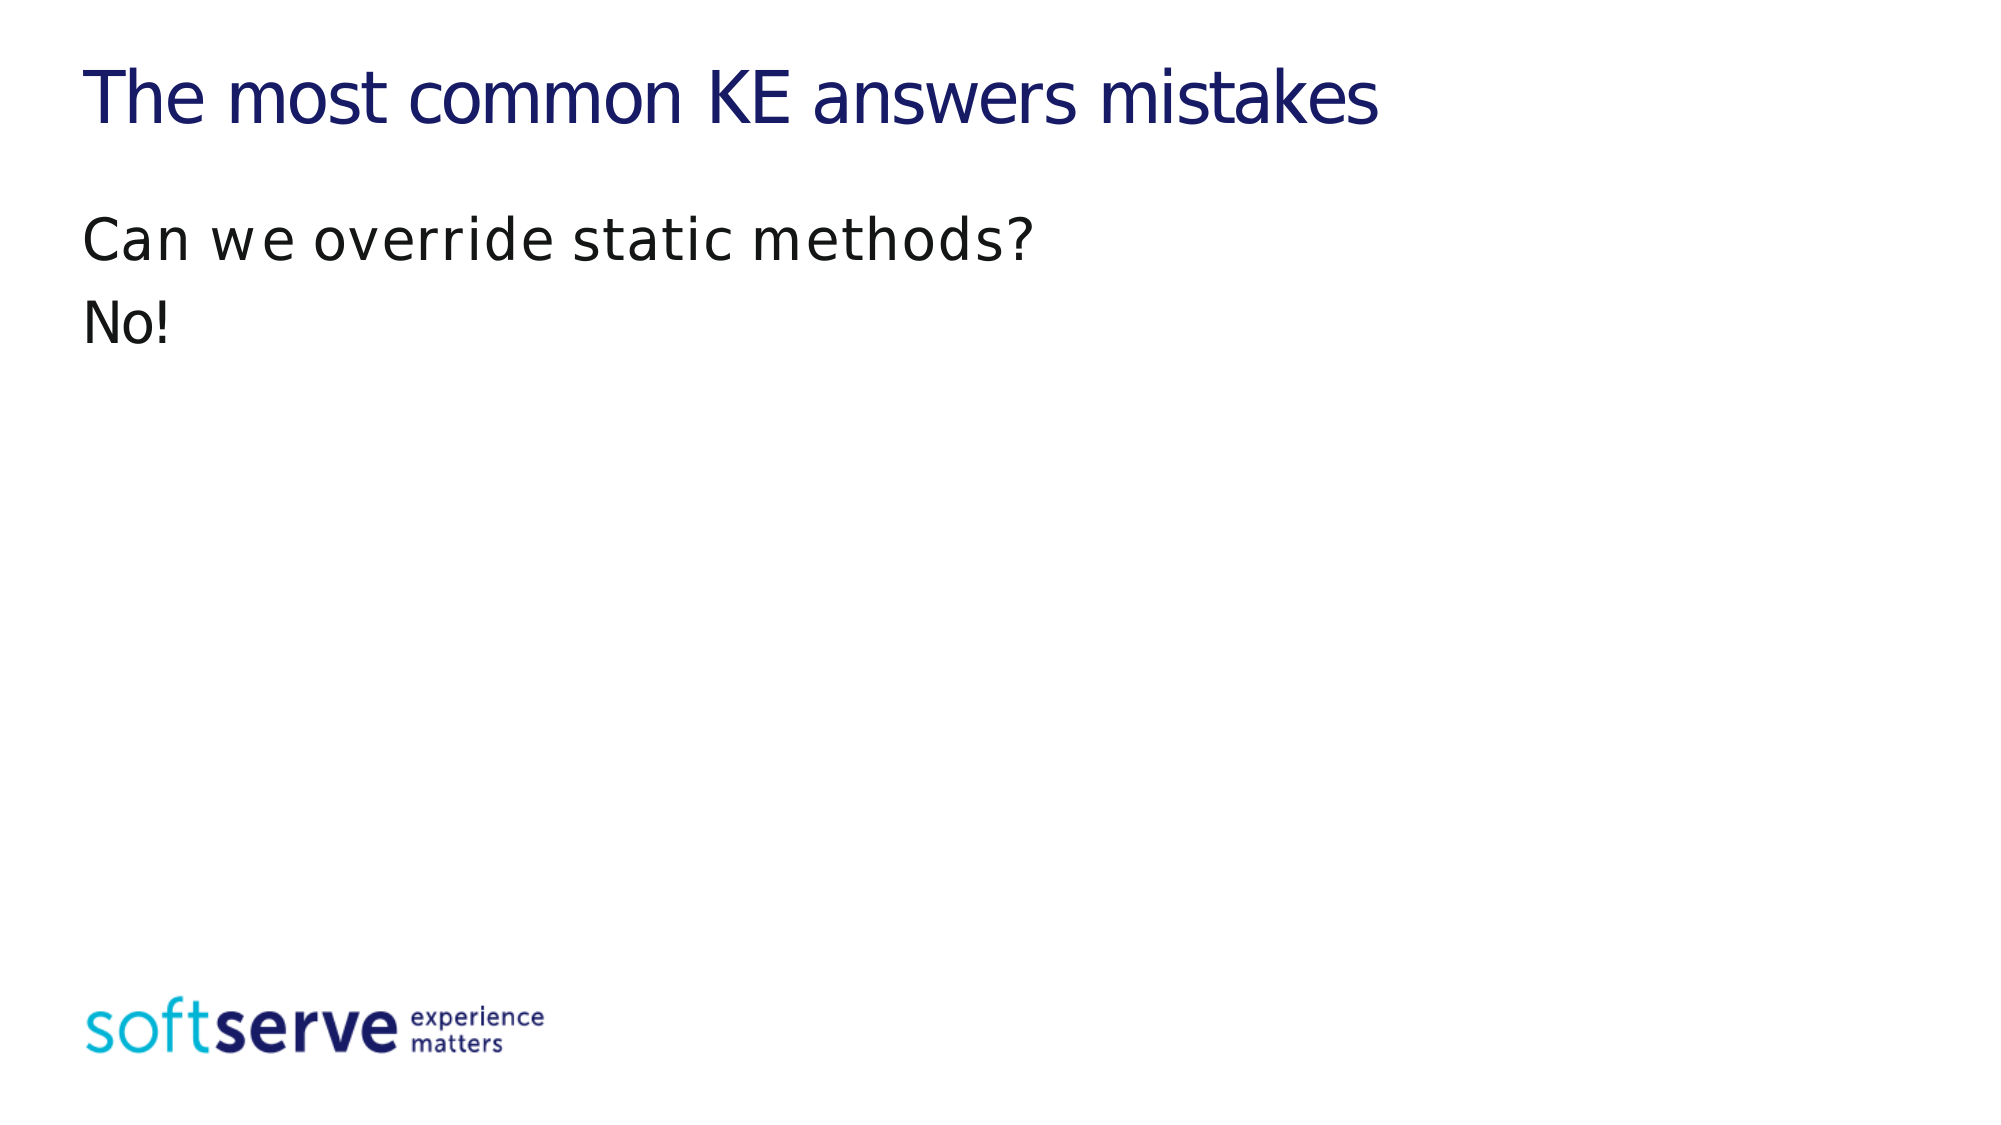

# The most common KE answers mistakes
Can we override static methods?
No!